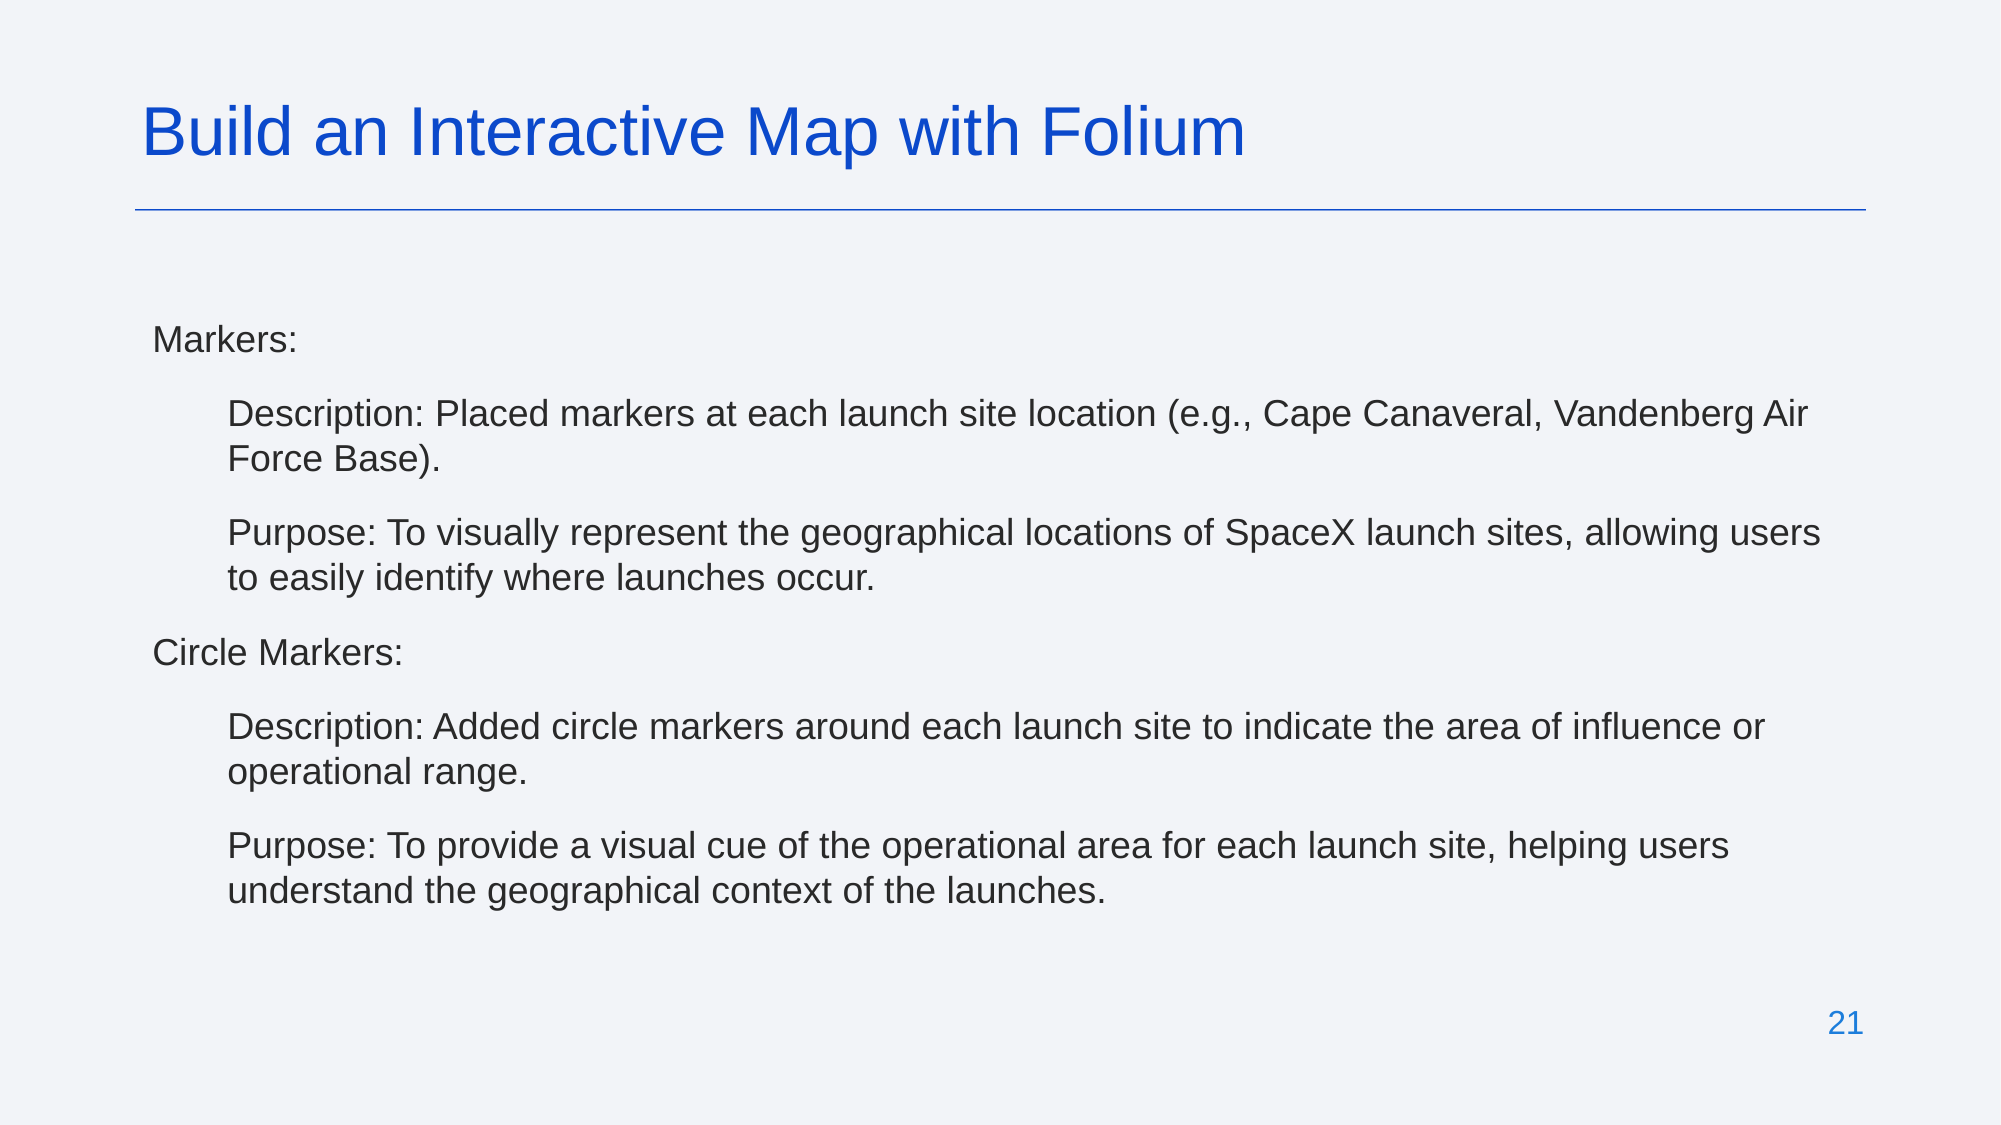

Build an Interactive Map with Folium
Markers:
Description: Placed markers at each launch site location (e.g., Cape Canaveral, Vandenberg Air Force Base).
Purpose: To visually represent the geographical locations of SpaceX launch sites, allowing users to easily identify where launches occur.
Circle Markers:
Description: Added circle markers around each launch site to indicate the area of influence or operational range.
Purpose: To provide a visual cue of the operational area for each launch site, helping users understand the geographical context of the launches.

21